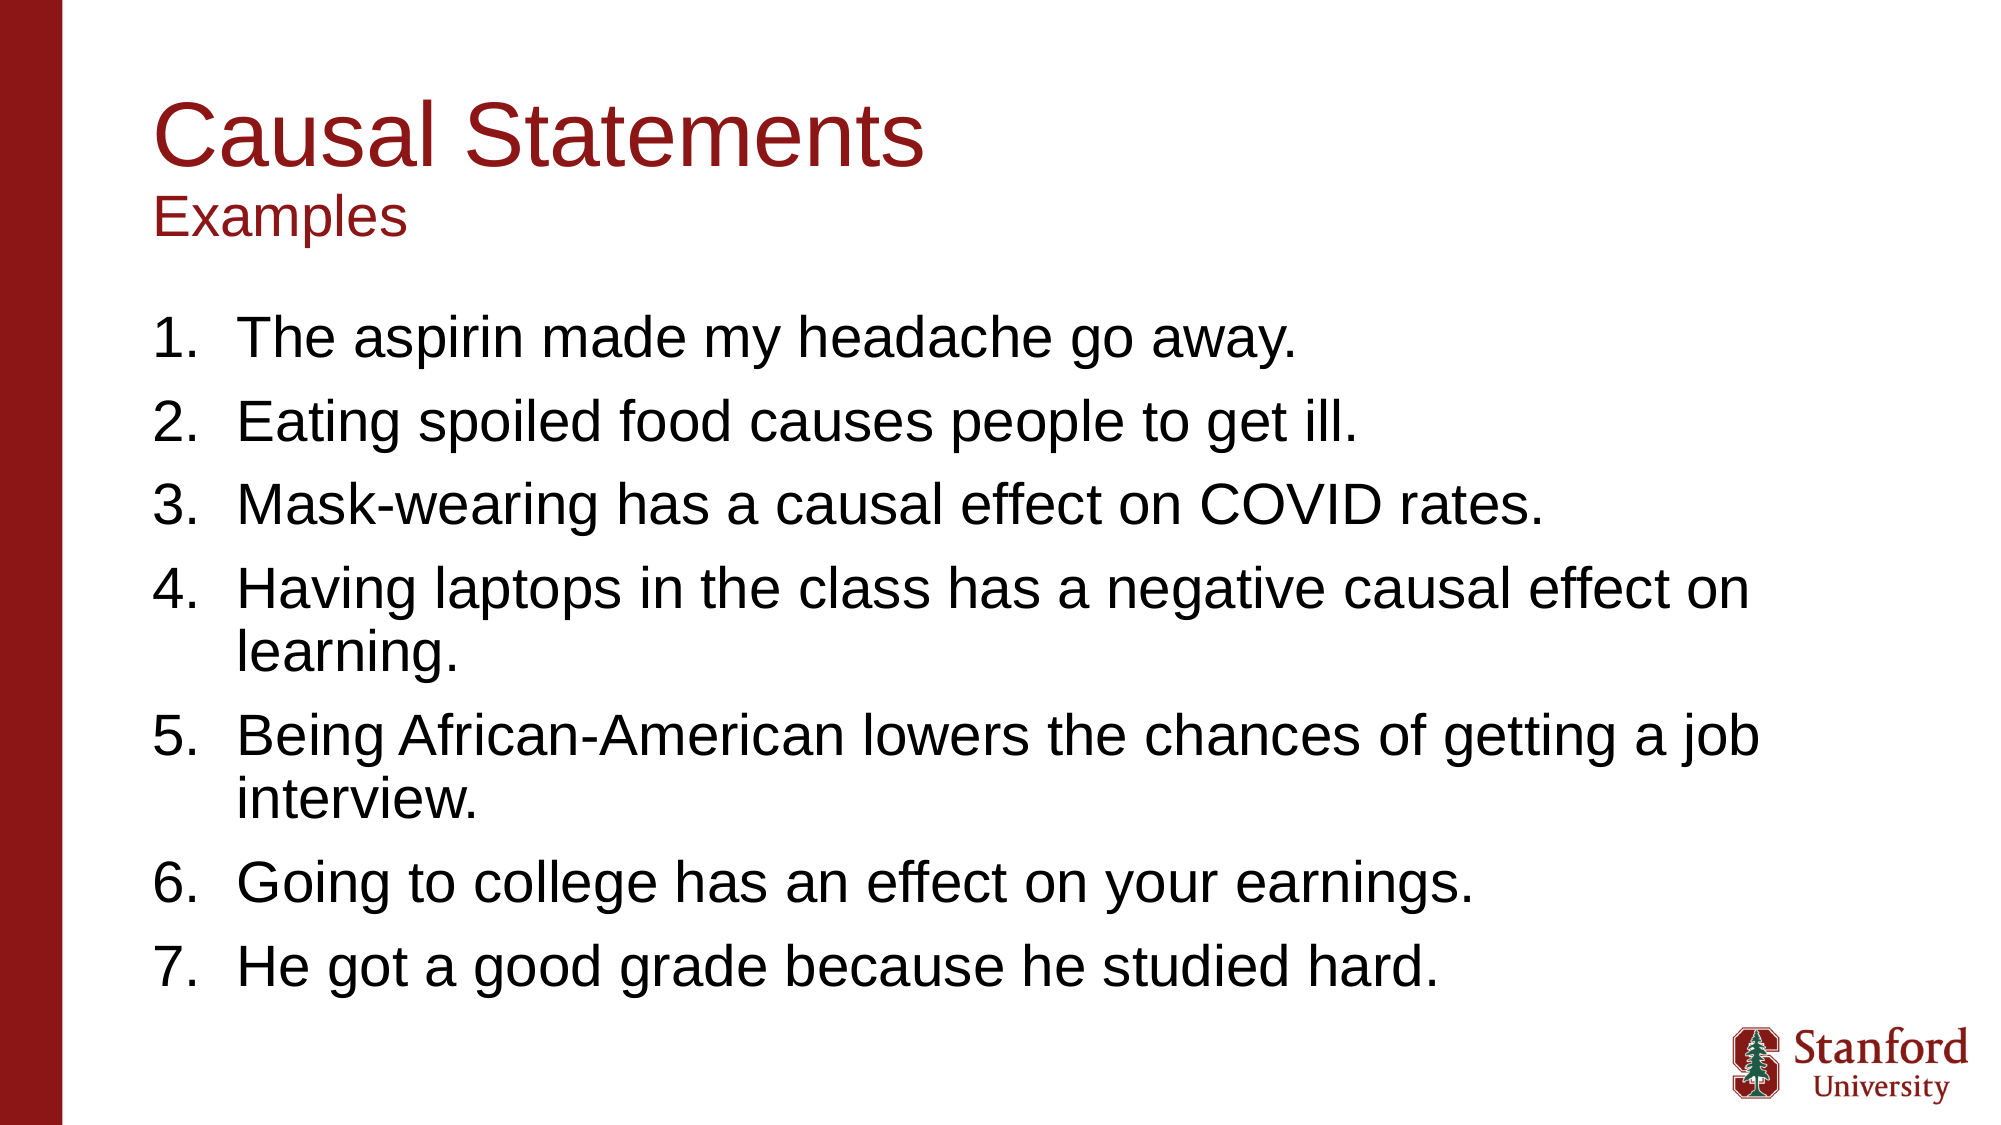

# Causal Statements Examples
The aspirin made my headache go away.
Eating spoiled food causes people to get ill.
Mask-wearing has a causal effect on COVID rates.
Having laptops in the class has a negative causal effect on learning.
Being African-American lowers the chances of getting a job interview.
Going to college has an effect on your earnings.
He got a good grade because he studied hard.